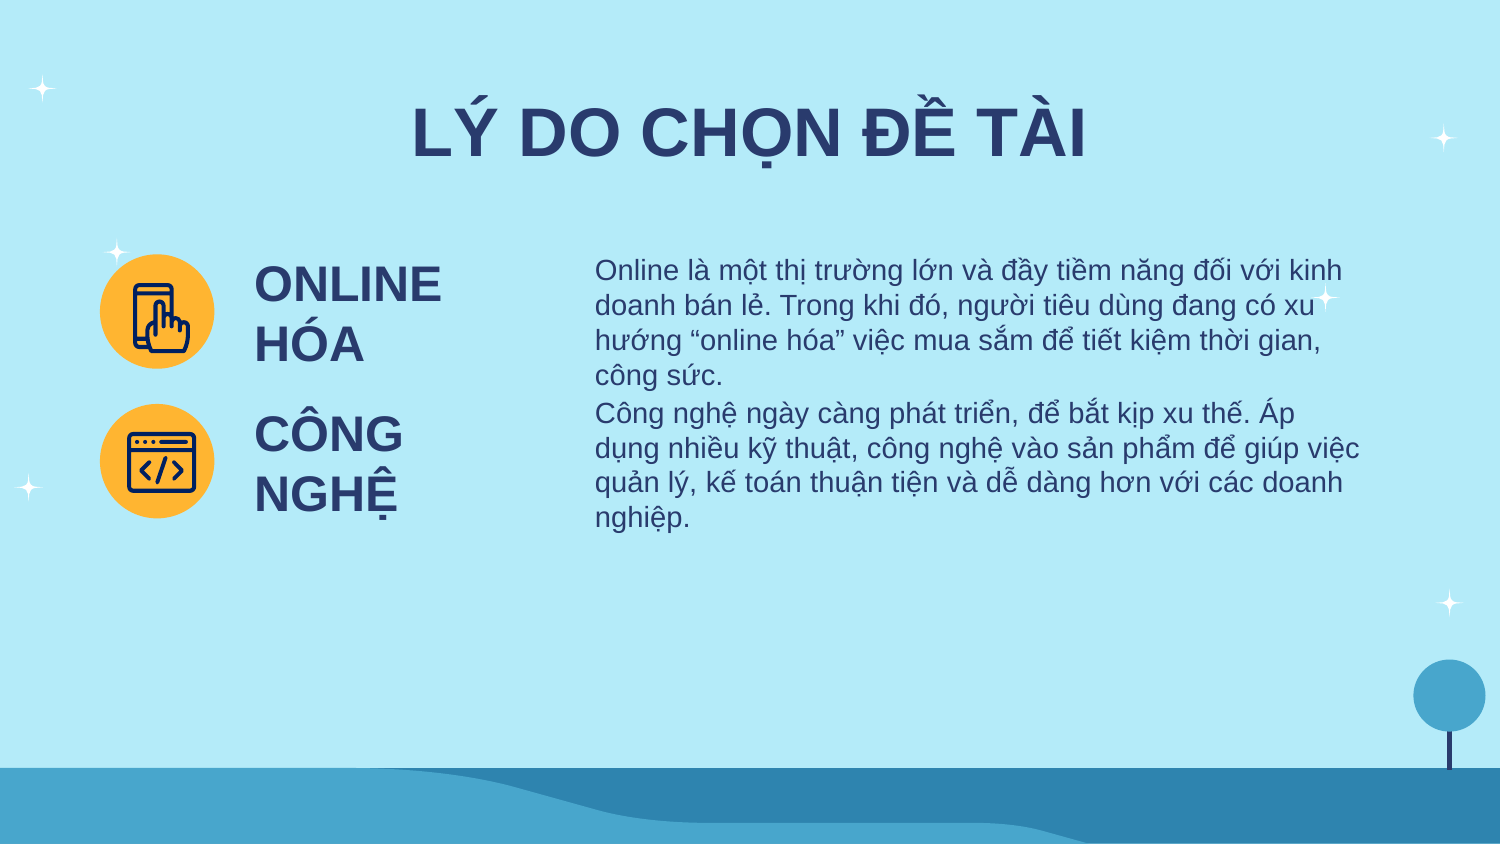

# LÝ DO CHỌN ĐỀ TÀI

ONLINE HÓA
Online là một thị trường lớn và đầy tiềm năng đối với kinh doanh bán lẻ. Trong khi đó, người tiêu dùng đang có xu hướng “online hóa” việc mua sắm để tiết kiệm thời gian, công sức.

CÔNG NGHỆ
Công nghệ ngày càng phát triển, để bắt kịp xu thế. Áp dụng nhiều kỹ thuật, công nghệ vào sản phẩm để giúp việc quản lý, kế toán thuận tiện và dễ dàng hơn với các doanh nghiệp.